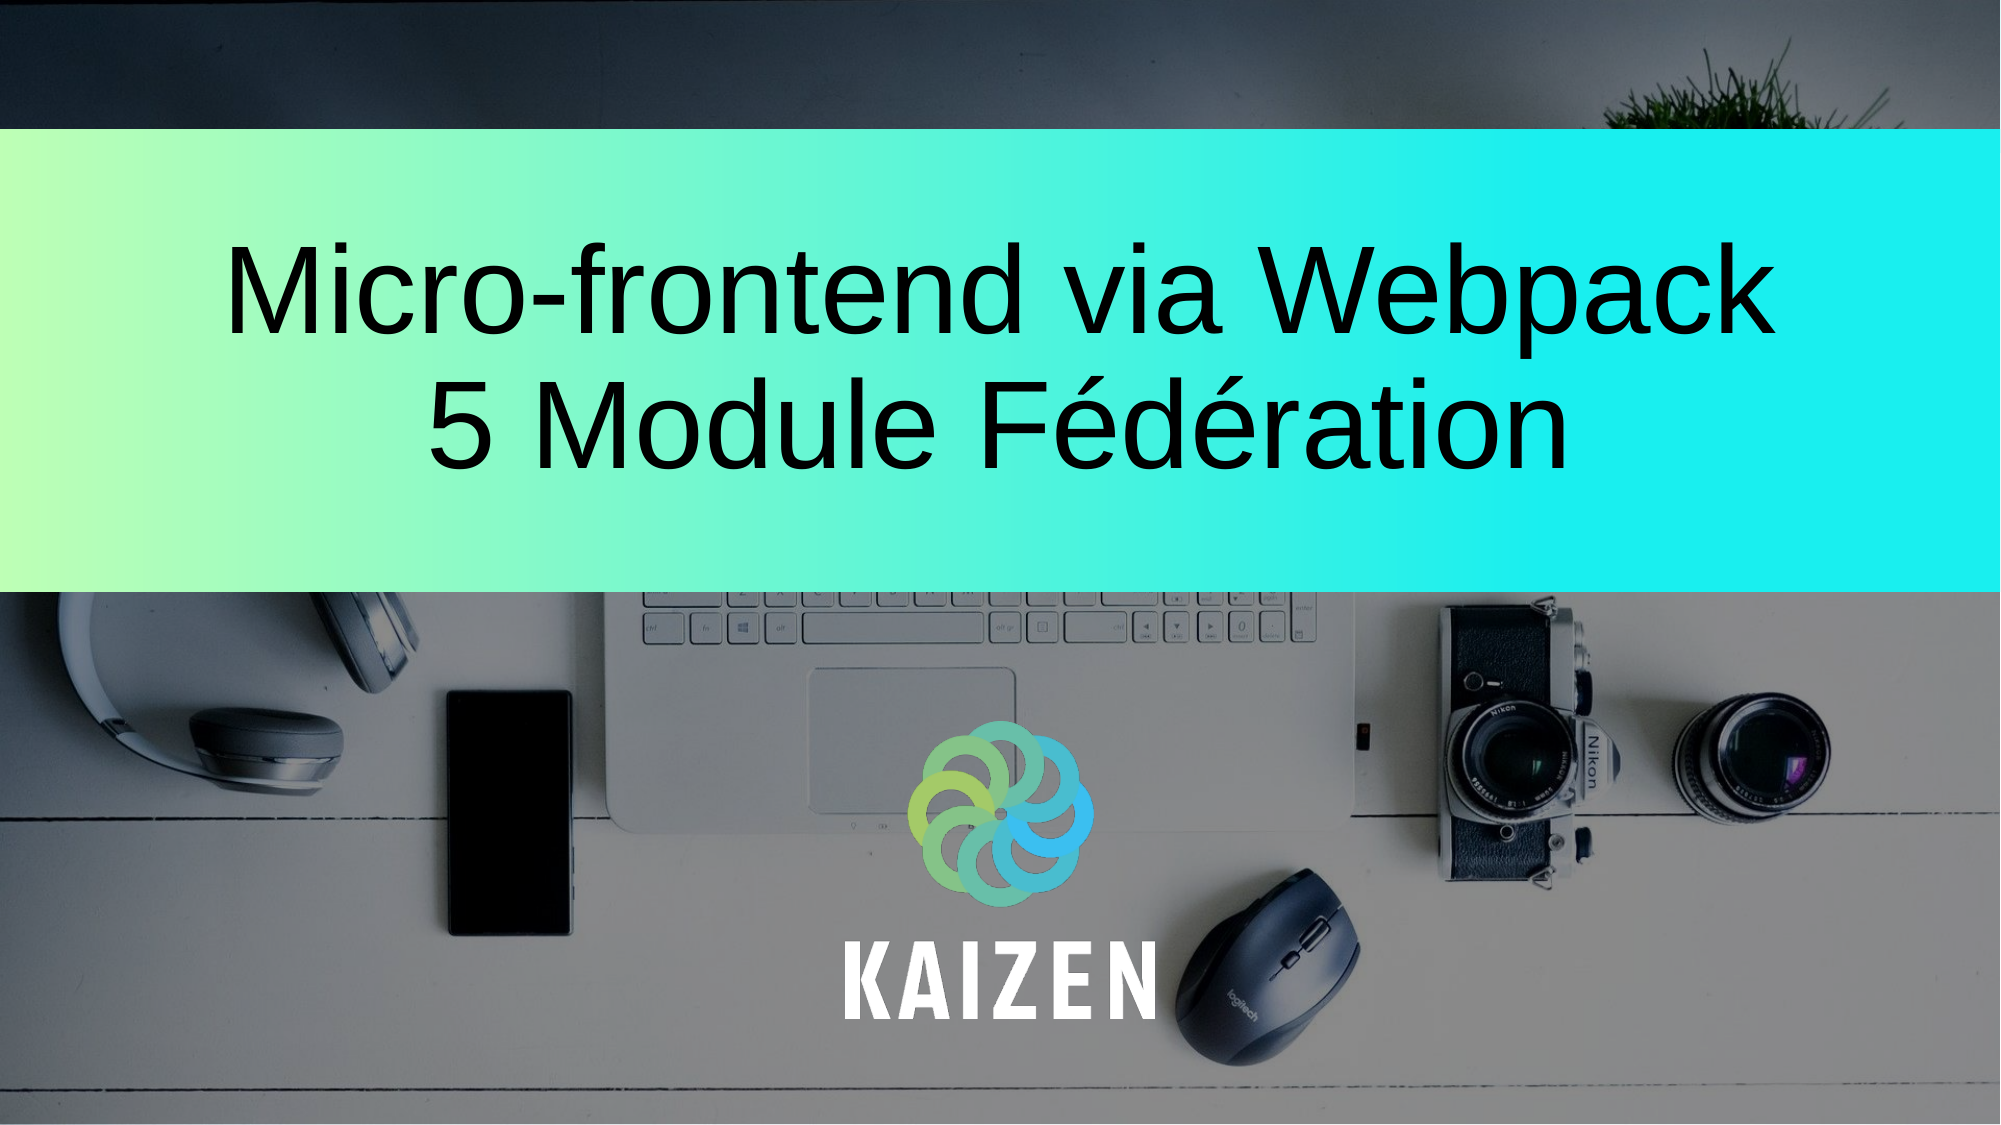

# Micro-frontend via Webpack 5 Module Fédération